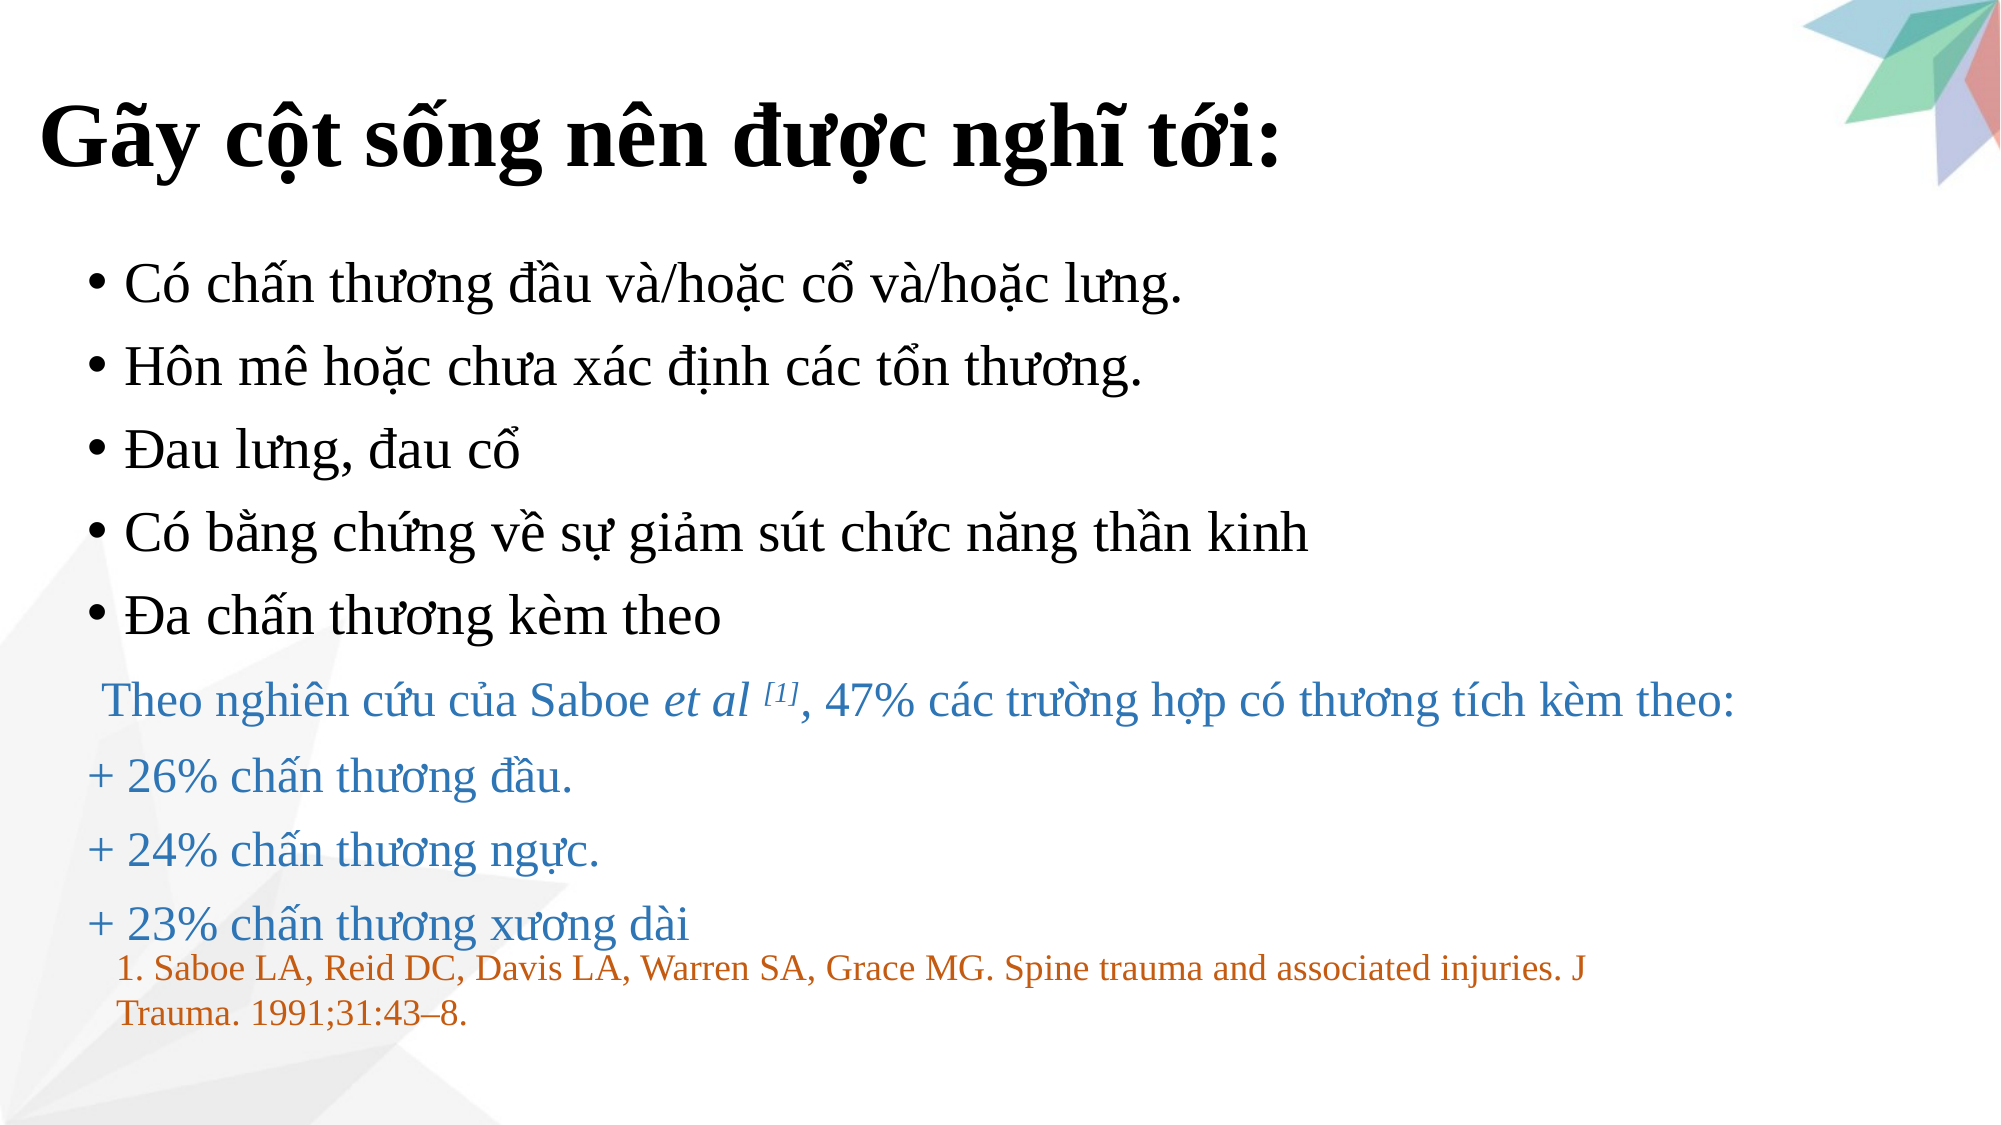

# Gãy cột sống nên được nghĩ tới:
Có chấn thương đầu và/hoặc cổ và/hoặc lưng.
Hôn mê hoặc chưa xác định các tổn thương.
Đau lưng, đau cổ
Có bằng chứng về sự giảm sút chức năng thần kinh
Đa chấn thương kèm theo
 Theo nghiên cứu của Saboe et al [1], 47% các trường hợp có thương tích kèm theo:
+ 26% chấn thương đầu.
+ 24% chấn thương ngực.
+ 23% chấn thương xương dài
1. Saboe LA, Reid DC, Davis LA, Warren SA, Grace MG. Spine trauma and associated injuries. J Trauma. 1991;31:43–8.